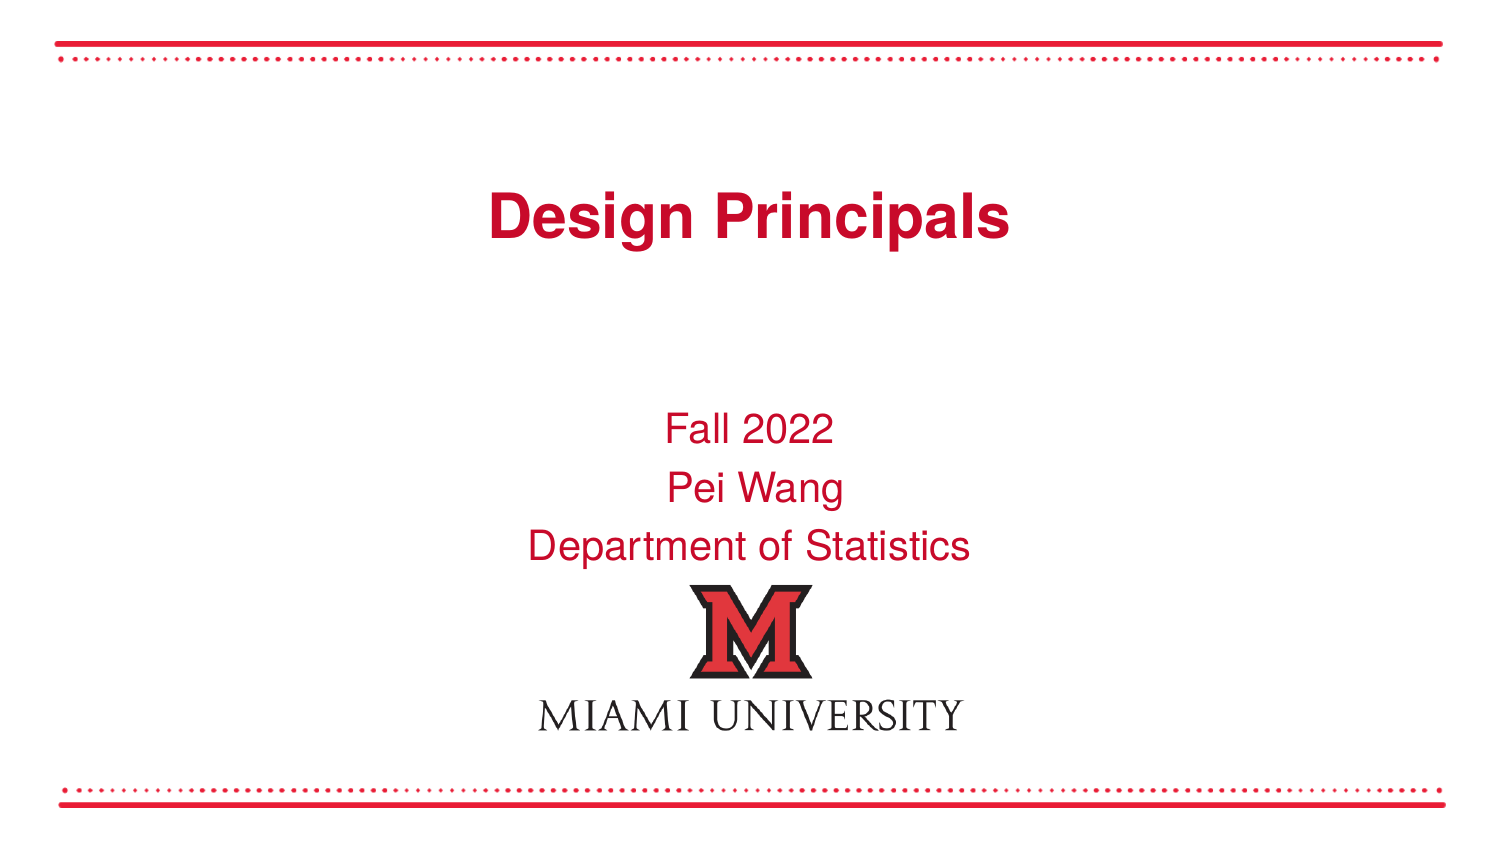

Design Principals
Fall 2022
 Pei Wang
Department of Statistics